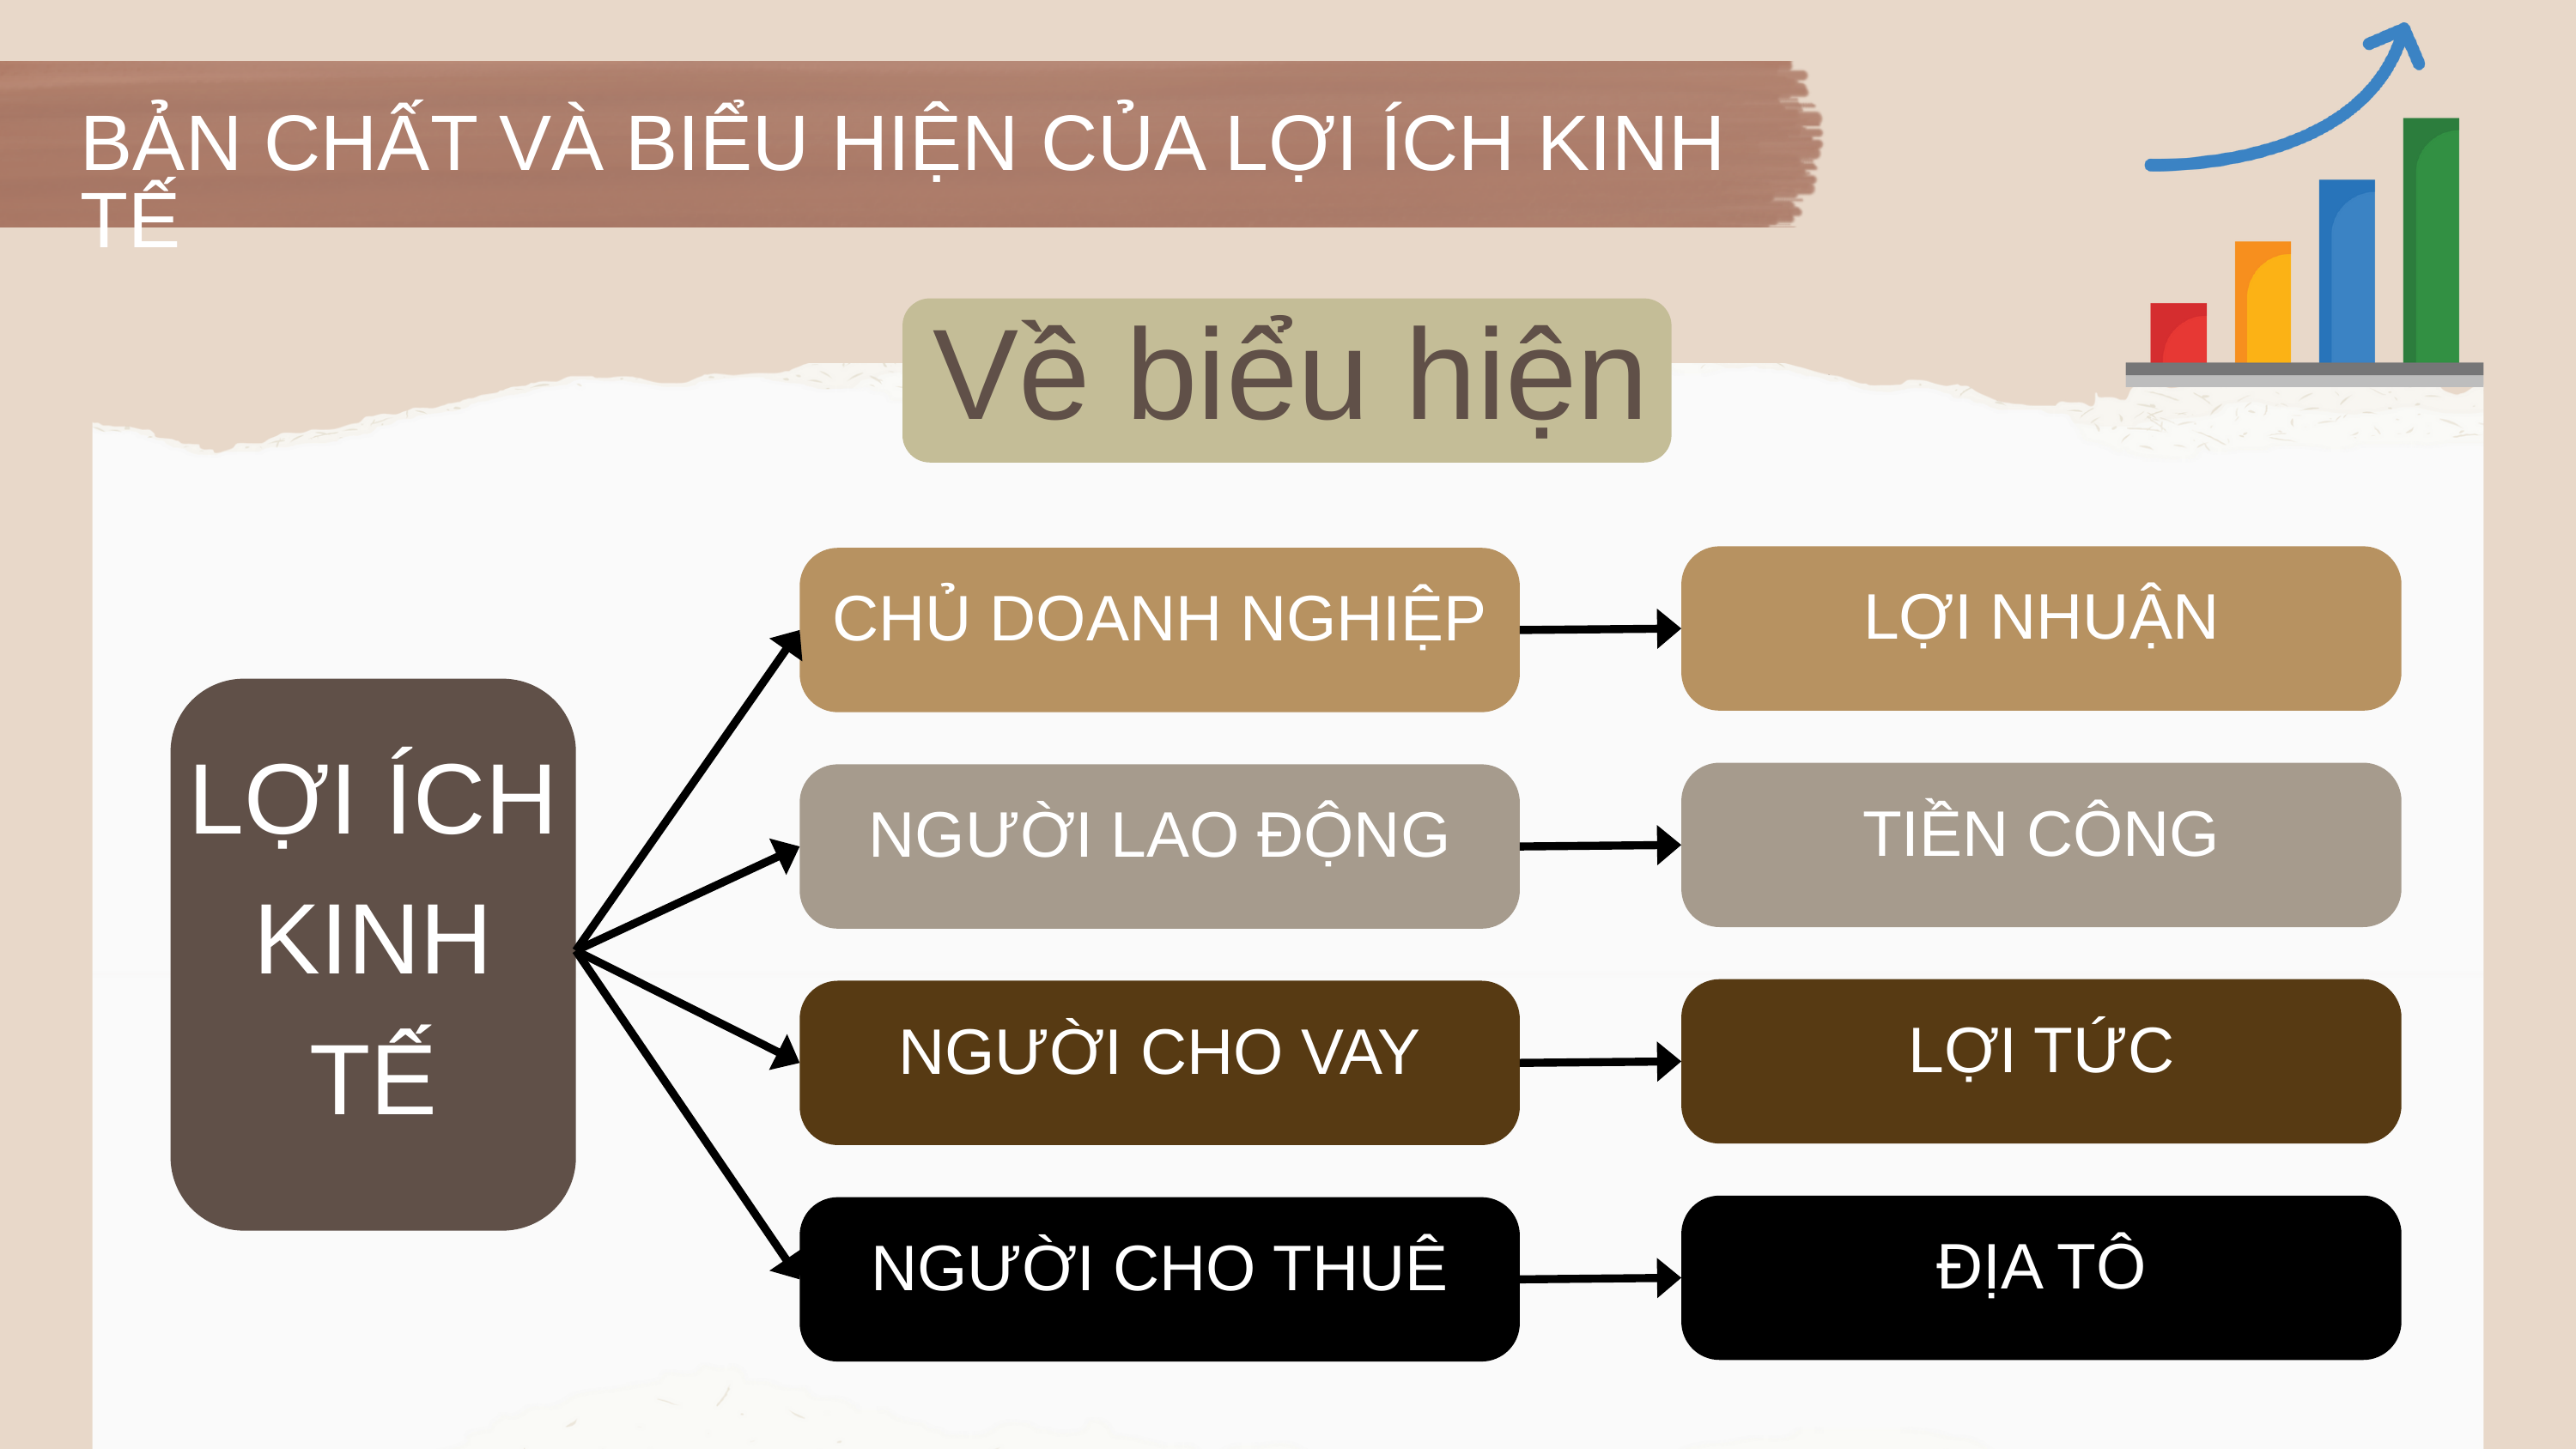

BẢN CHẤT VÀ BIỂU HIỆN CỦA LỢI ÍCH KINH TẾ

Về biểu hiện

LỢI NHUẬN

CHỦ DOANH NGHIỆP

LỢI ÍCH KINH TẾ

TIỀN CÔNG

NGƯỜI LAO ĐỘNG

LỢI TỨC

NGƯỜI CHO VAY

ĐỊA TÔ

NGƯỜI CHO THUÊ